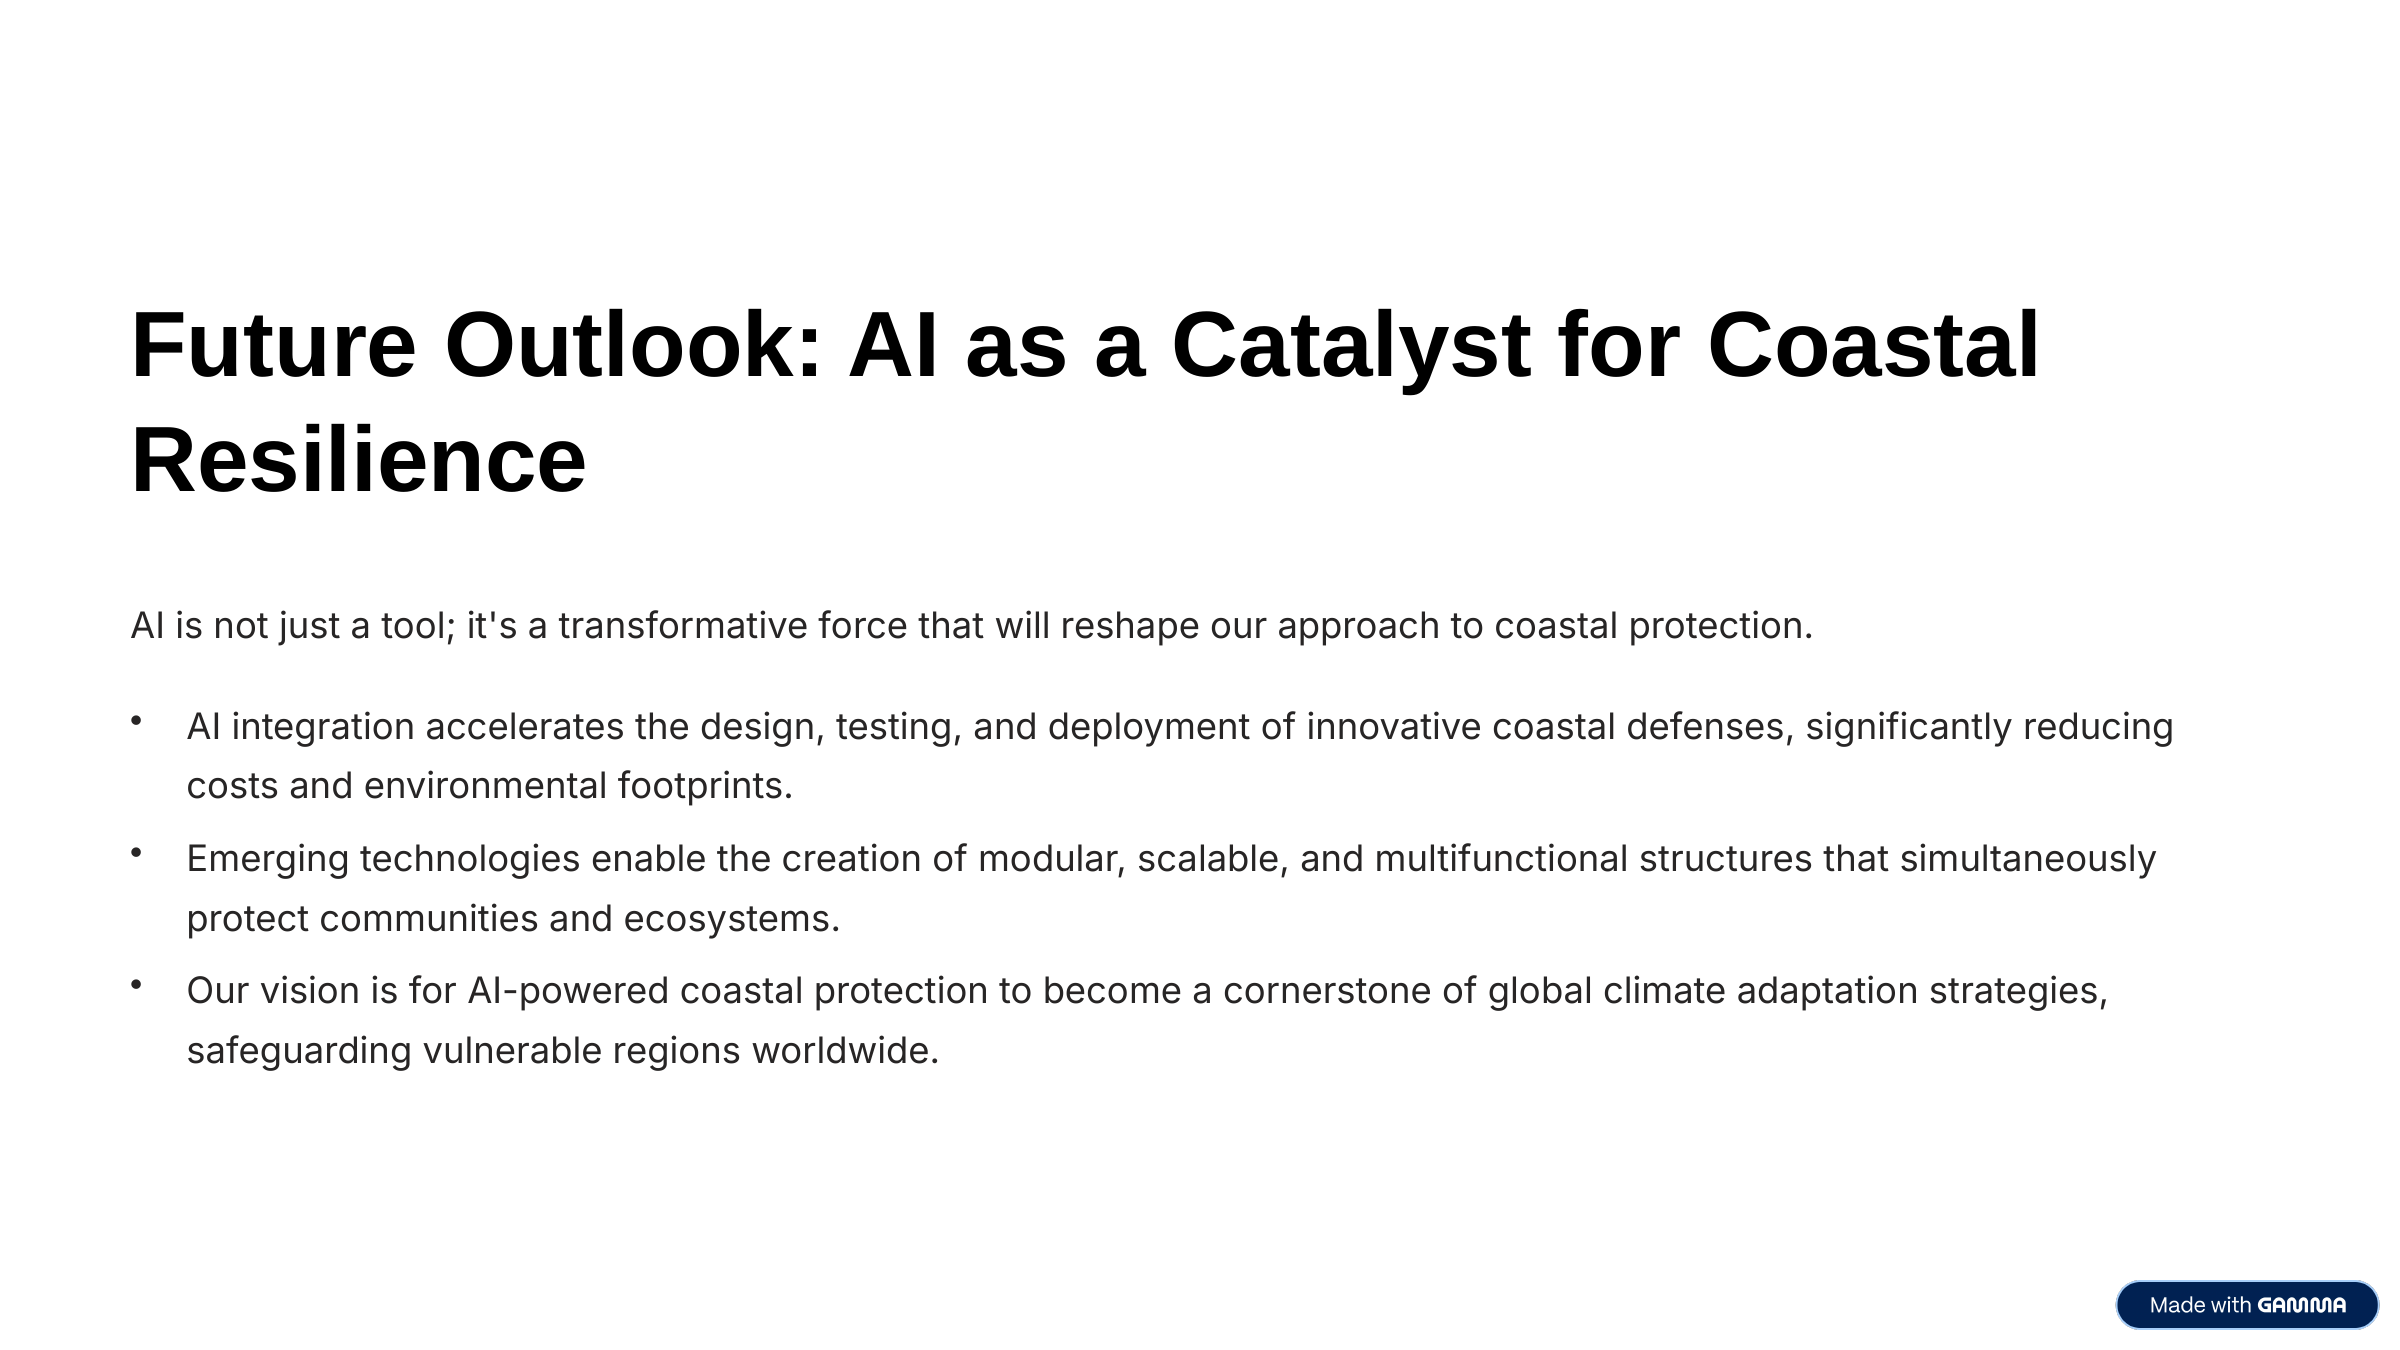

Future Outlook: AI as a Catalyst for Coastal Resilience
AI is not just a tool; it's a transformative force that will reshape our approach to coastal protection.
AI integration accelerates the design, testing, and deployment of innovative coastal defenses, significantly reducing costs and environmental footprints.
Emerging technologies enable the creation of modular, scalable, and multifunctional structures that simultaneously protect communities and ecosystems.
Our vision is for AI-powered coastal protection to become a cornerstone of global climate adaptation strategies, safeguarding vulnerable regions worldwide.